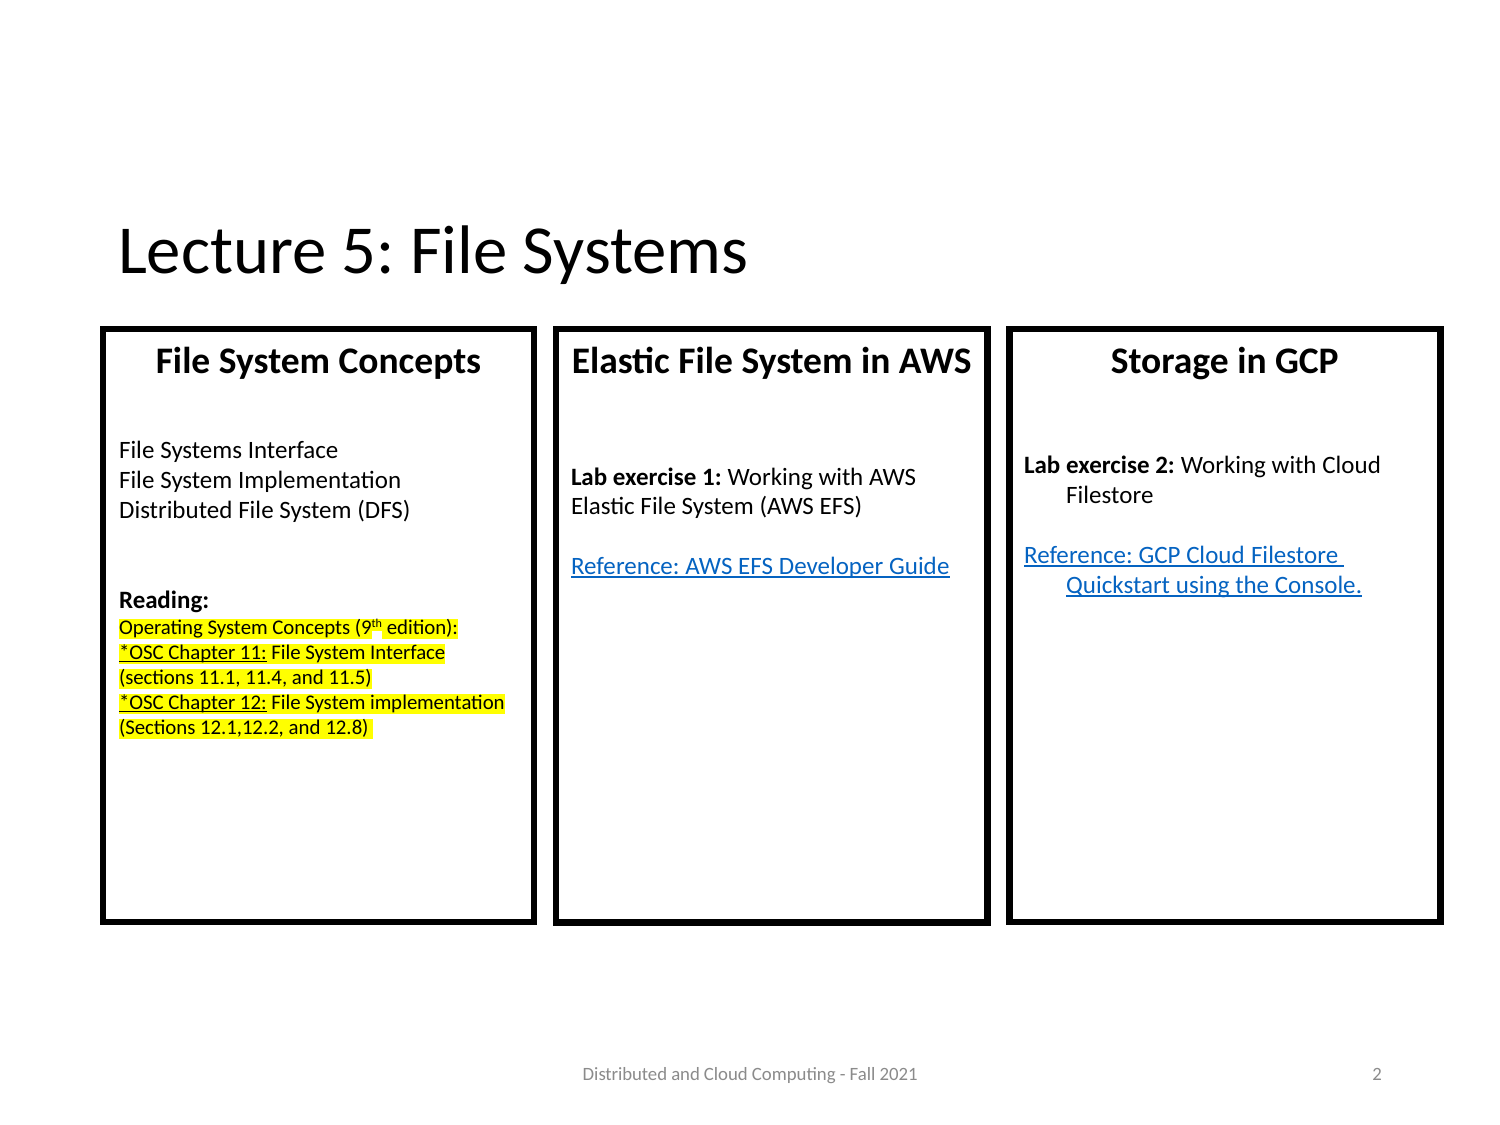

# Lecture 5: File Systems
File System Concepts

File Systems Interface
File System Implementation
Distributed File System (DFS)

Reading:
Operating System Concepts (9th edition):
*OSC Chapter 11: File System Interface (sections 11.1, 11.4, and 11.5)
*OSC Chapter 12: File System implementation (Sections 12.1,12.2, and 12.8)

Elastic File System in AWS

Lab exercise 1: Working with AWS Elastic File System (AWS EFS)

Reference: AWS EFS Developer Guide

Storage in GCP

Lab exercise 2: Working with Cloud Filestore

Reference: GCP Cloud Filestore Quickstart using the Console.

Distributed and Cloud Computing - Fall 2021
2